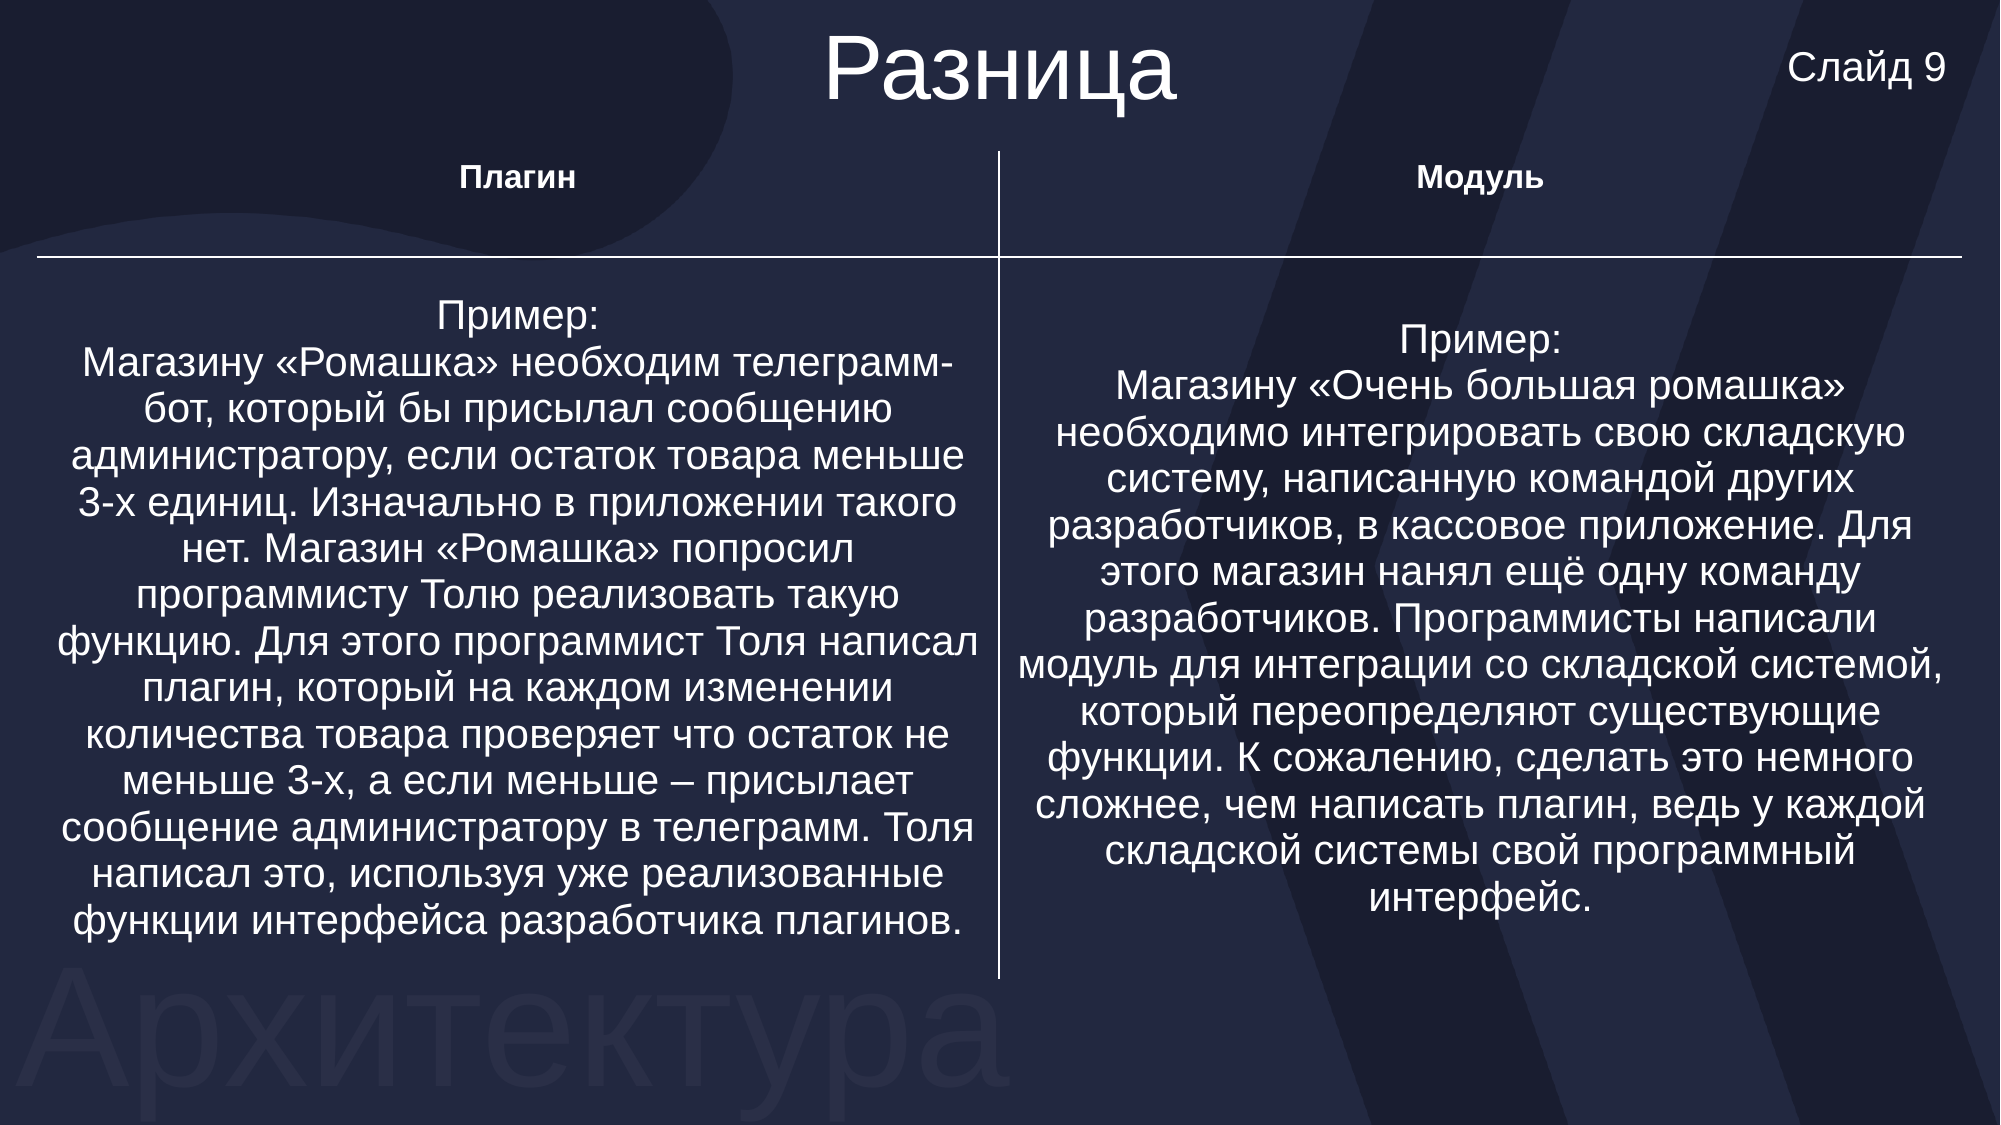

# Разница
Слайд 9
| Плагин | Модуль |
| --- | --- |
| Пример: Магазину «Ромашка» необходим телеграмм-бот, который бы присылал сообщению администратору, если остаток товара меньше 3-х единиц. Изначально в приложении такого нет. Магазин «Ромашка» попросил программисту Толю реализовать такую функцию. Для этого программист Толя написал плагин, который на каждом изменении количества товара проверяет что остаток не меньше 3-х, а если меньше – присылает сообщение администратору в телеграмм. Толя написал это, используя уже реализованные функции интерфейса разработчика плагинов. | Пример: Магазину «Очень большая ромашка» необходимо интегрировать свою складскую систему, написанную командой других разработчиков, в кассовое приложение. Для этого магазин нанял ещё одну команду разработчиков. Программисты написали модуль для интеграции со складской системой, который переопределяют существующие функции. К сожалению, сделать это немного сложнее, чем написать плагин, ведь у каждой складской системы свой программный интерфейс. |
Архитектура